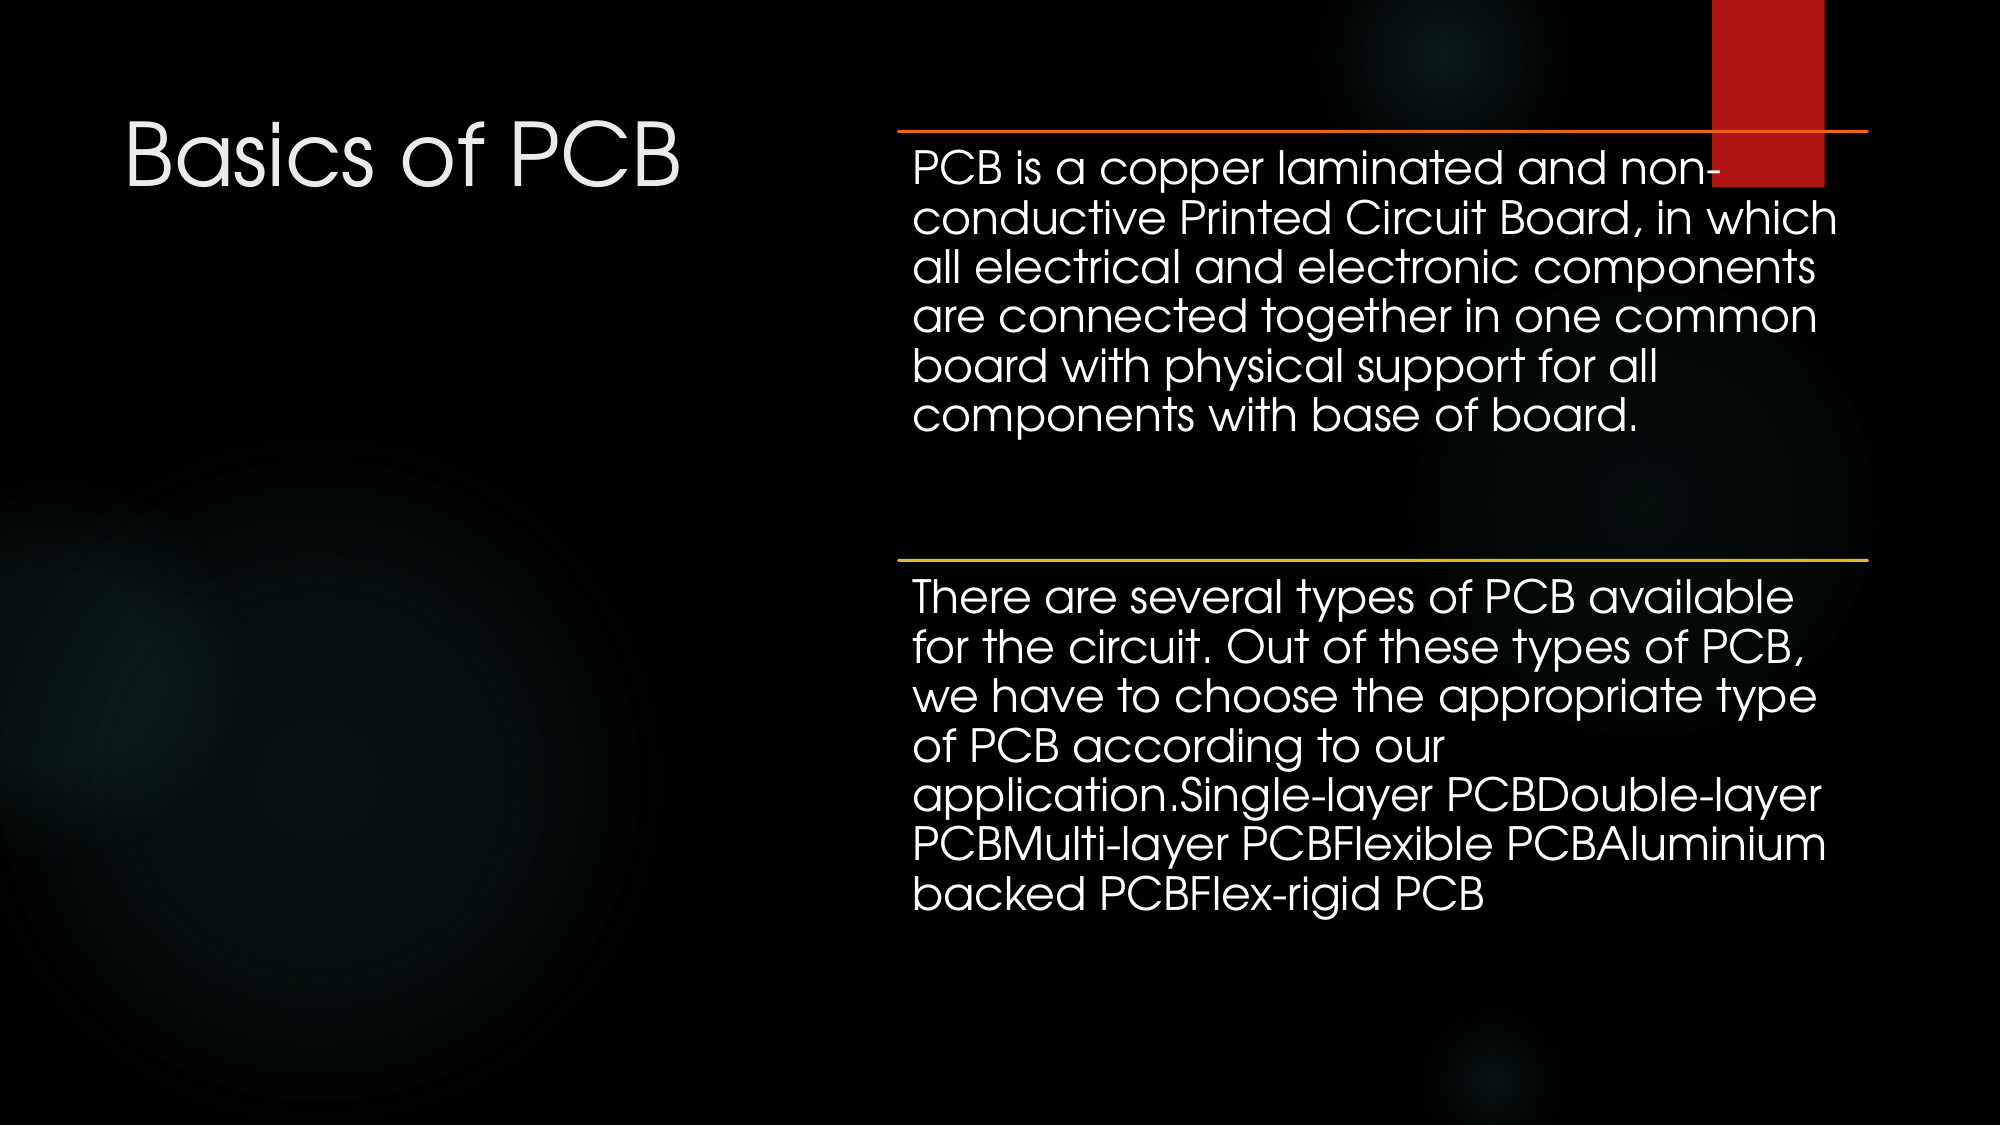

# Basics of PCB
PCB is a copper laminated and non-conductive Printed Circuit Board, in which all electrical and electronic components are connected together in one common board with physical support for all components with base of board.
There are several types of PCB available for the circuit. Out of these types of PCB, we have to choose the appropriate type of PCB according to our application.Single-layer PCBDouble-layer PCBMulti-layer PCBFlexible PCBAluminium backed PCBFlex-rigid PCB